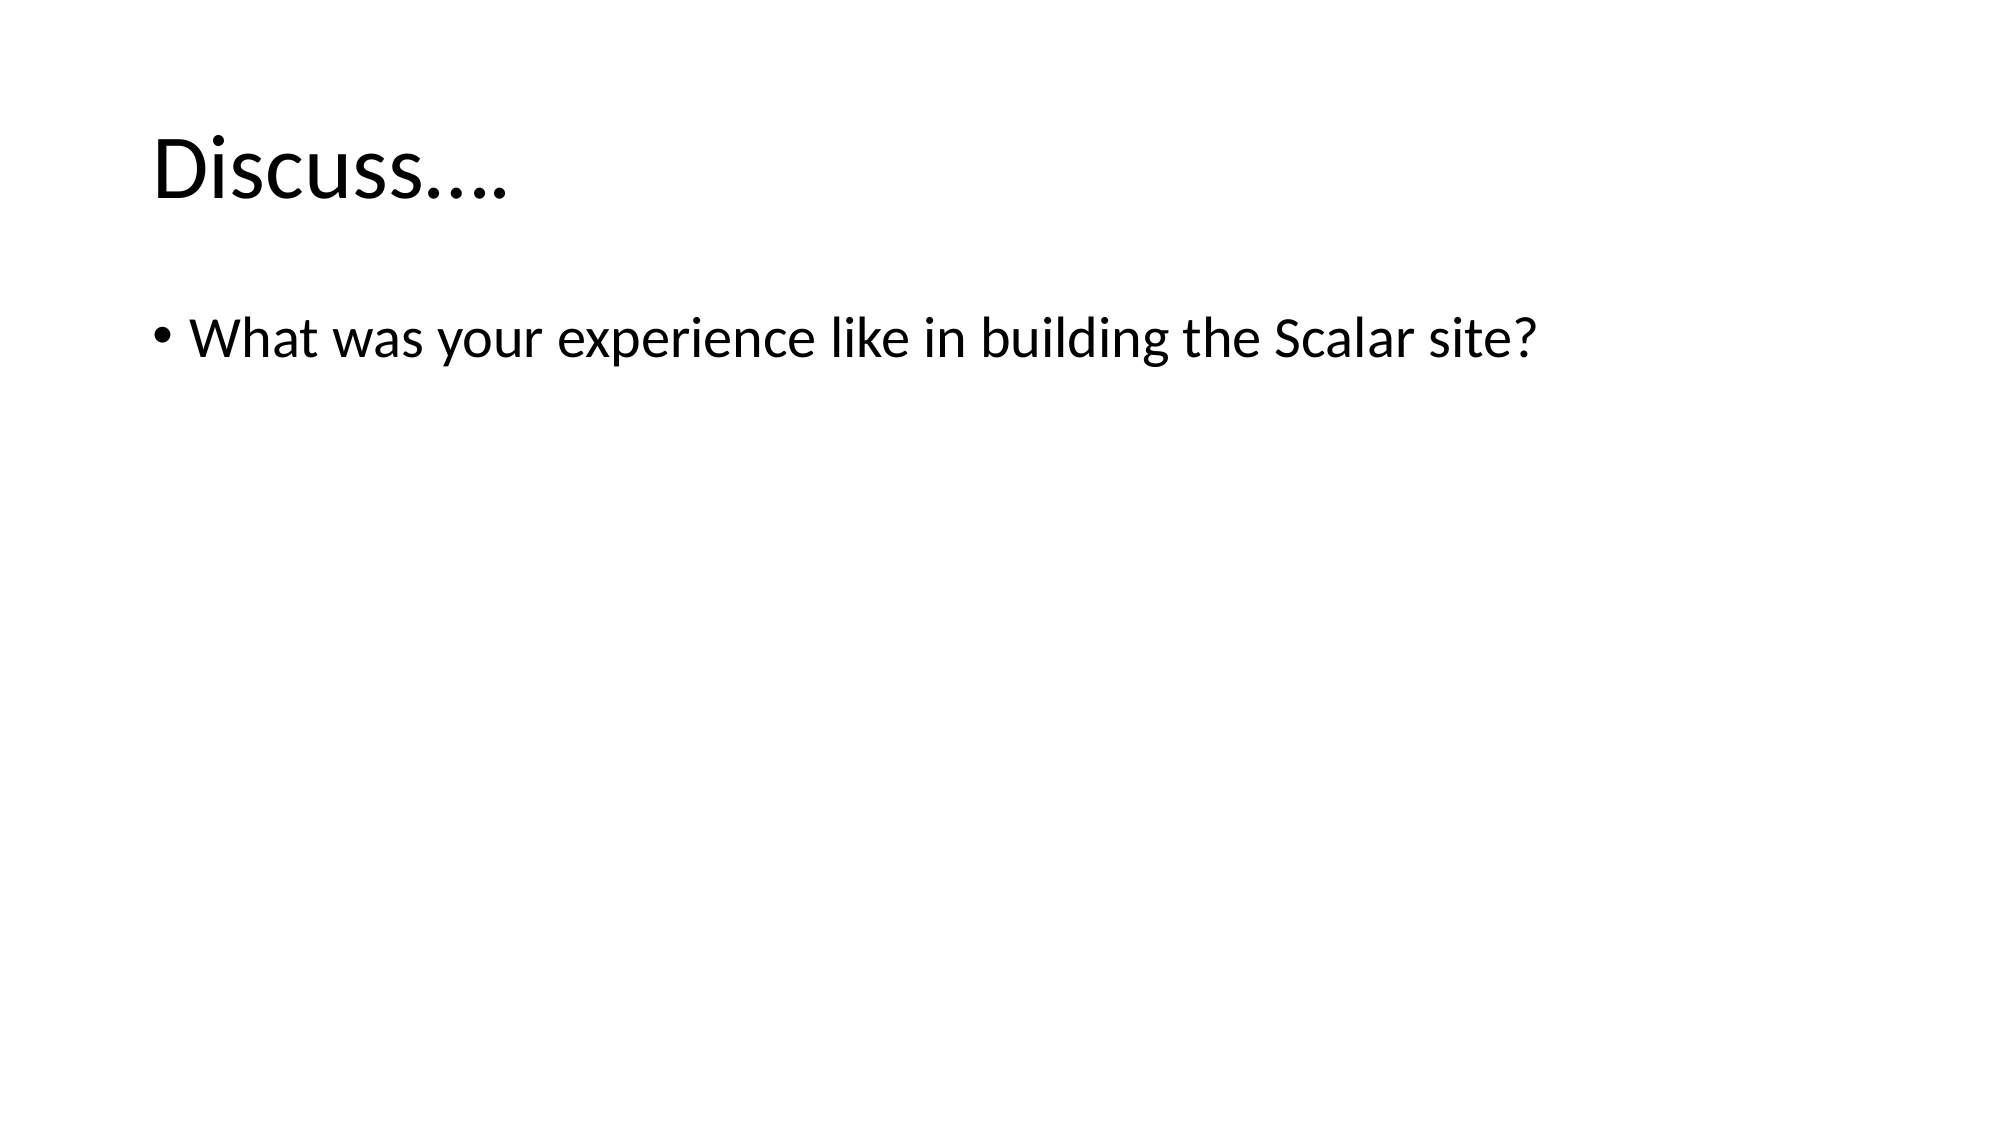

# Discuss….
What was your experience like in building the Scalar site?